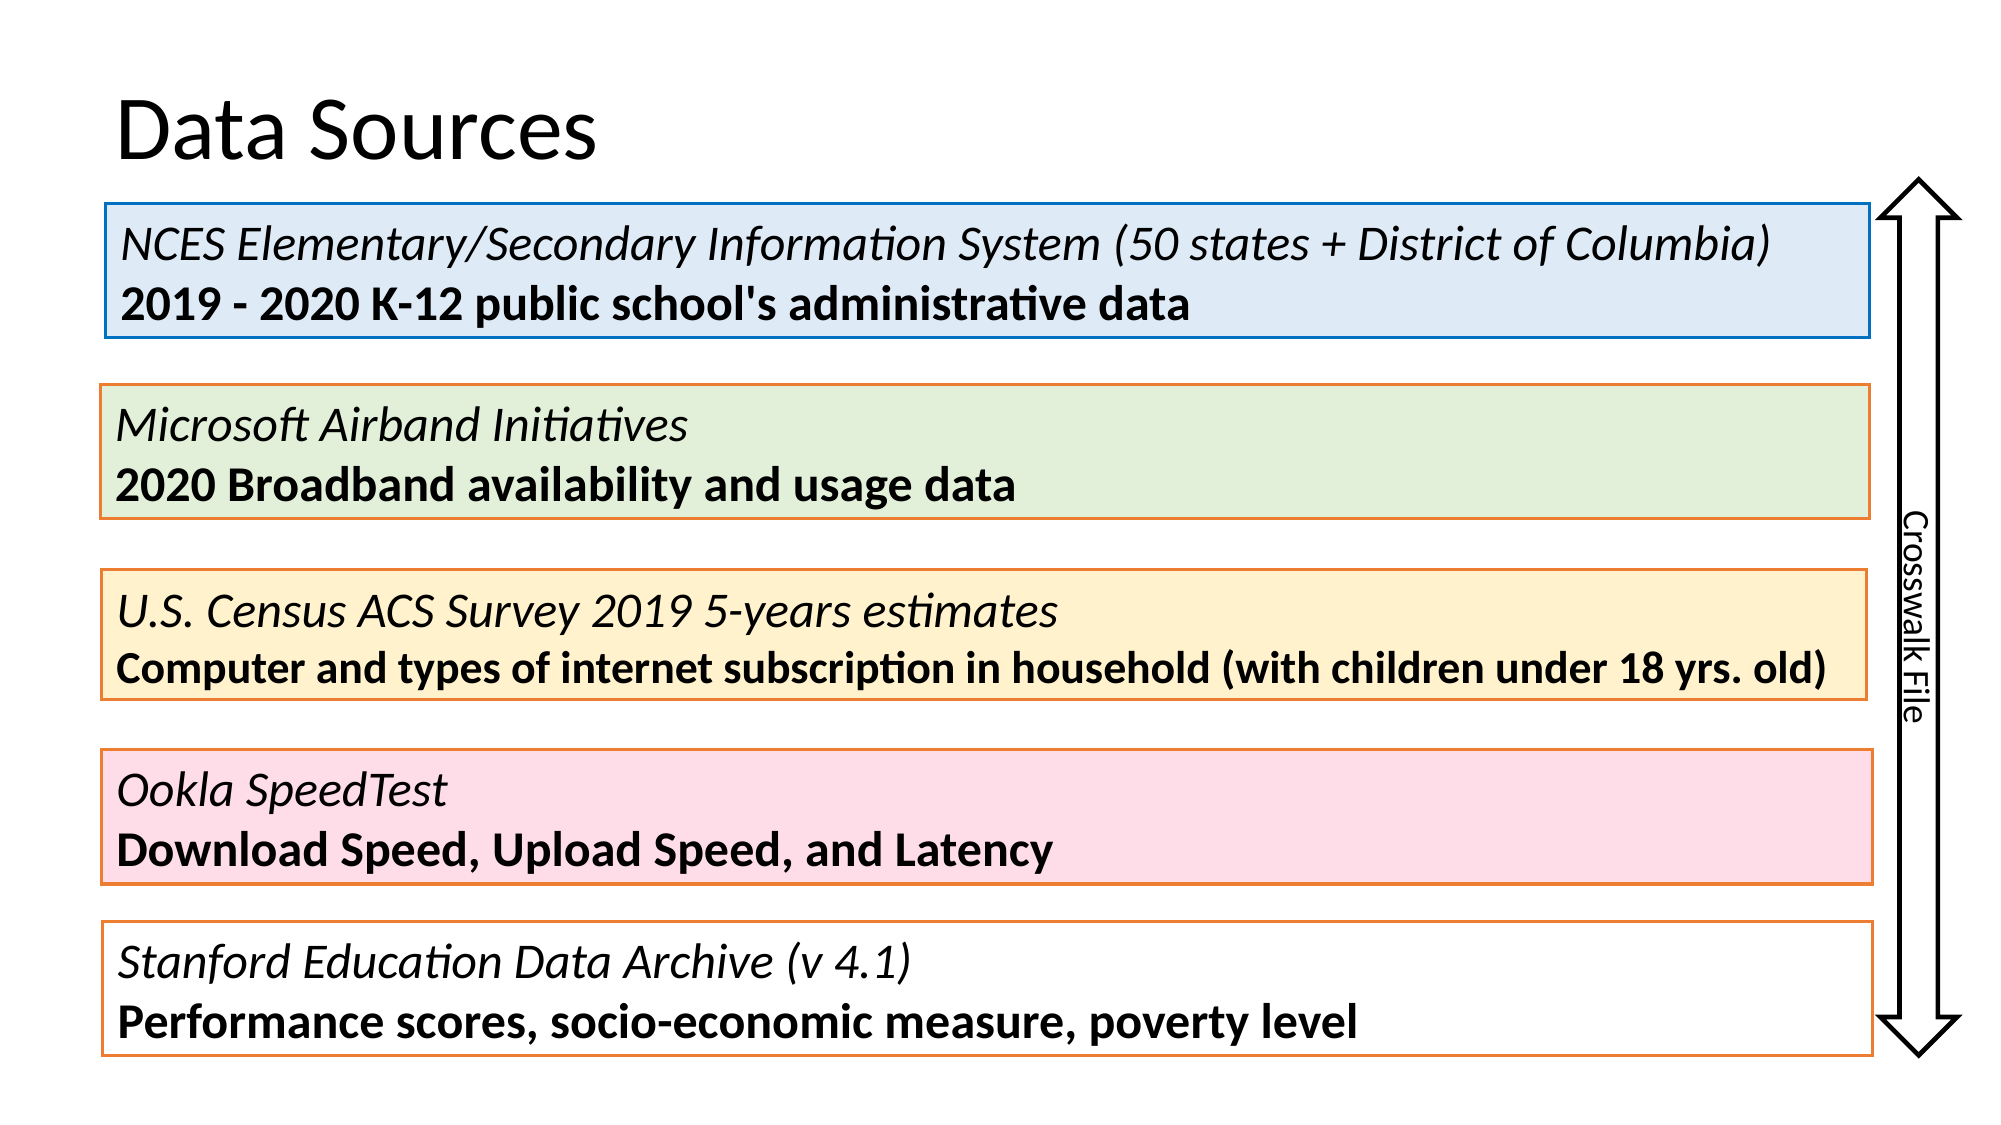

# Data Sources
Crosswalk File
NCES Elementary/Secondary Information System (50 states + District of Columbia)
2019 - 2020 K-12 public school's administrative data
Microsoft Airband Initiatives
2020 Broadband availability and usage data
U.S. Census ACS Survey 2019 5-years estimates
Computer and types of internet subscription in household (with children under 18 yrs. old)
Ookla SpeedTest
Download Speed, Upload Speed, and Latency
Stanford Education Data Archive (v 4.1)
Performance scores, socio-economic measure, poverty level